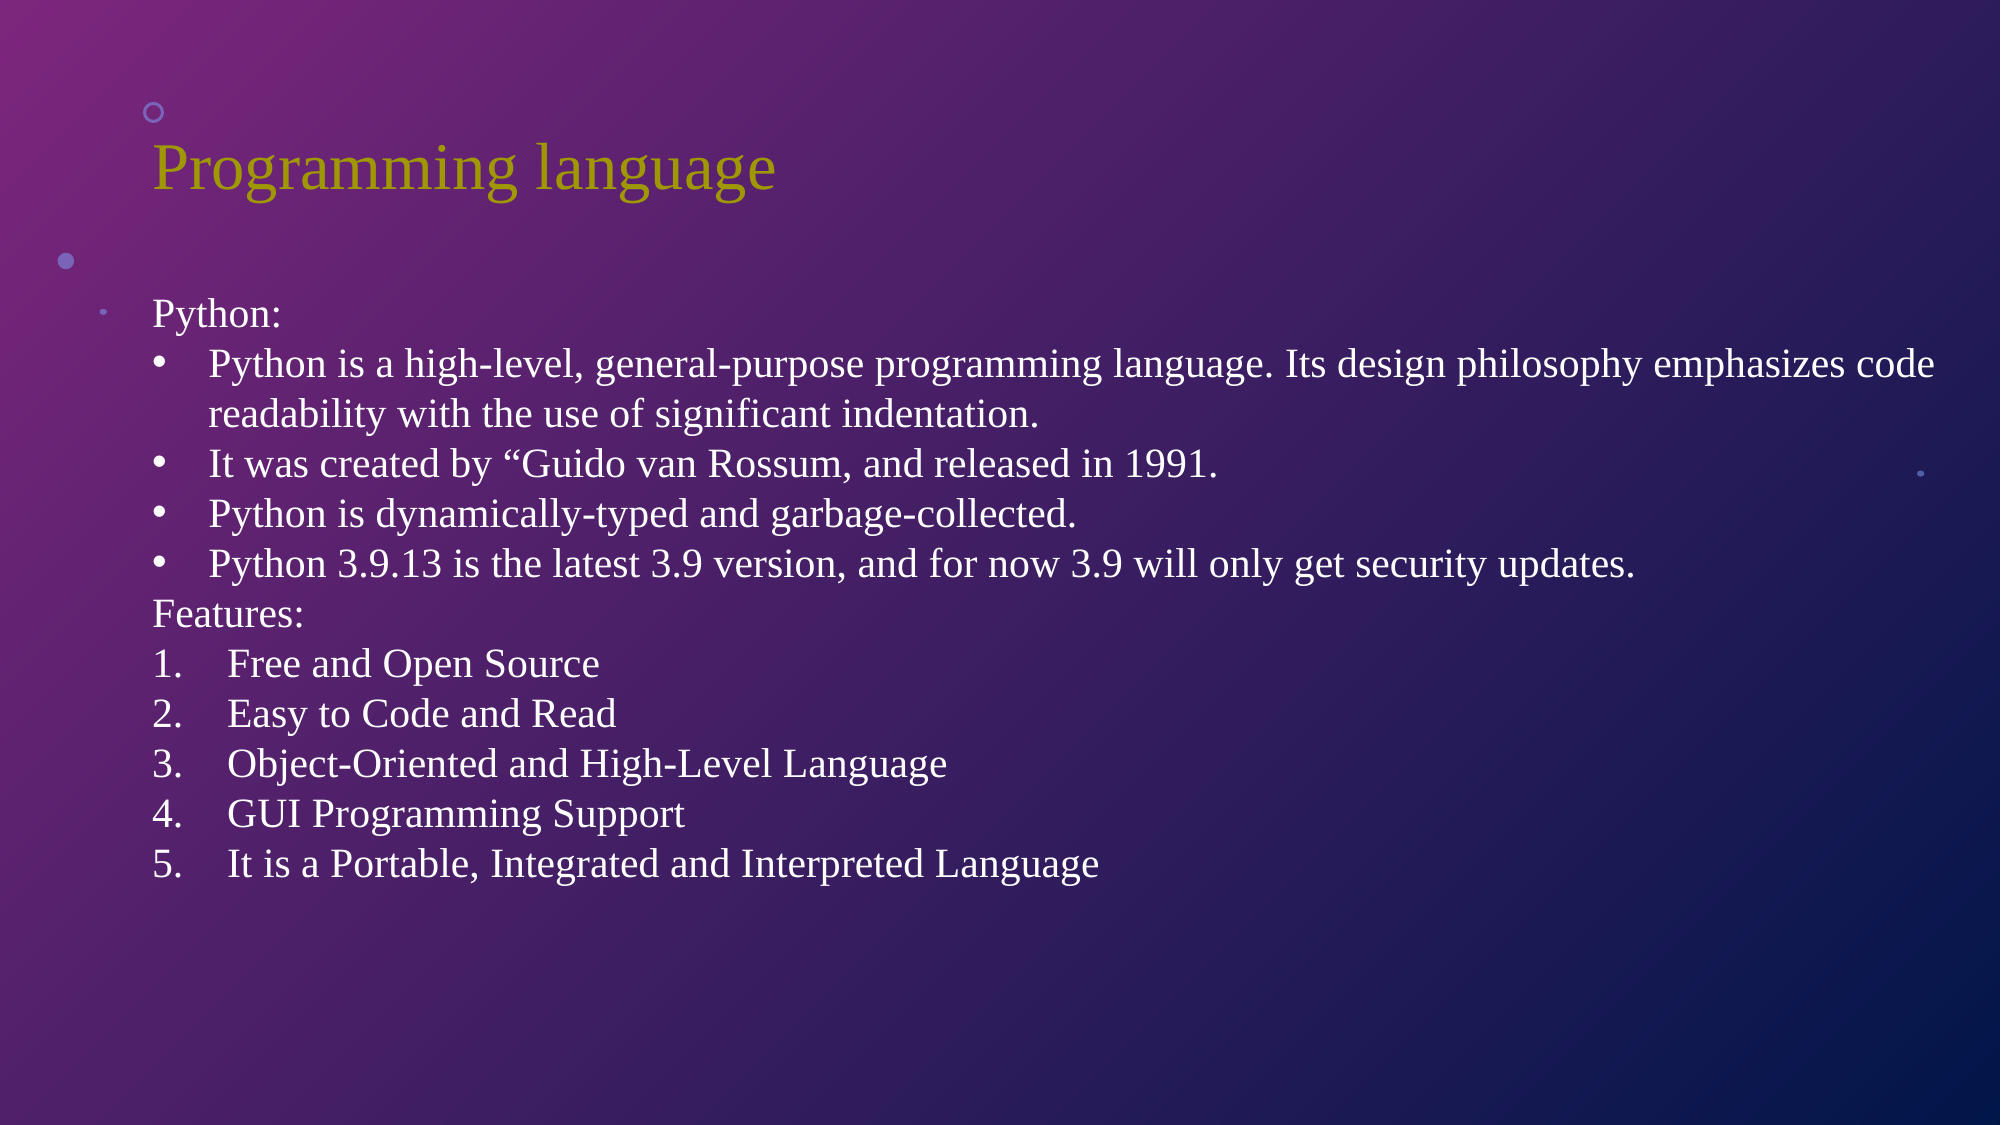

Programming language
Python:
Python is a high-level, general-purpose programming language. Its design philosophy emphasizes code readability with the use of significant indentation.
It was created by “Guido van Rossum, and released in 1991.
Python is dynamically-typed and garbage-collected.
Python 3.9.13 is the latest 3.9 version, and for now 3.9 will only get security updates.
Features:
Free and Open Source
Easy to Code and Read
Object-Oriented and High-Level Language
GUI Programming Support
It is a Portable, Integrated and Interpreted Language